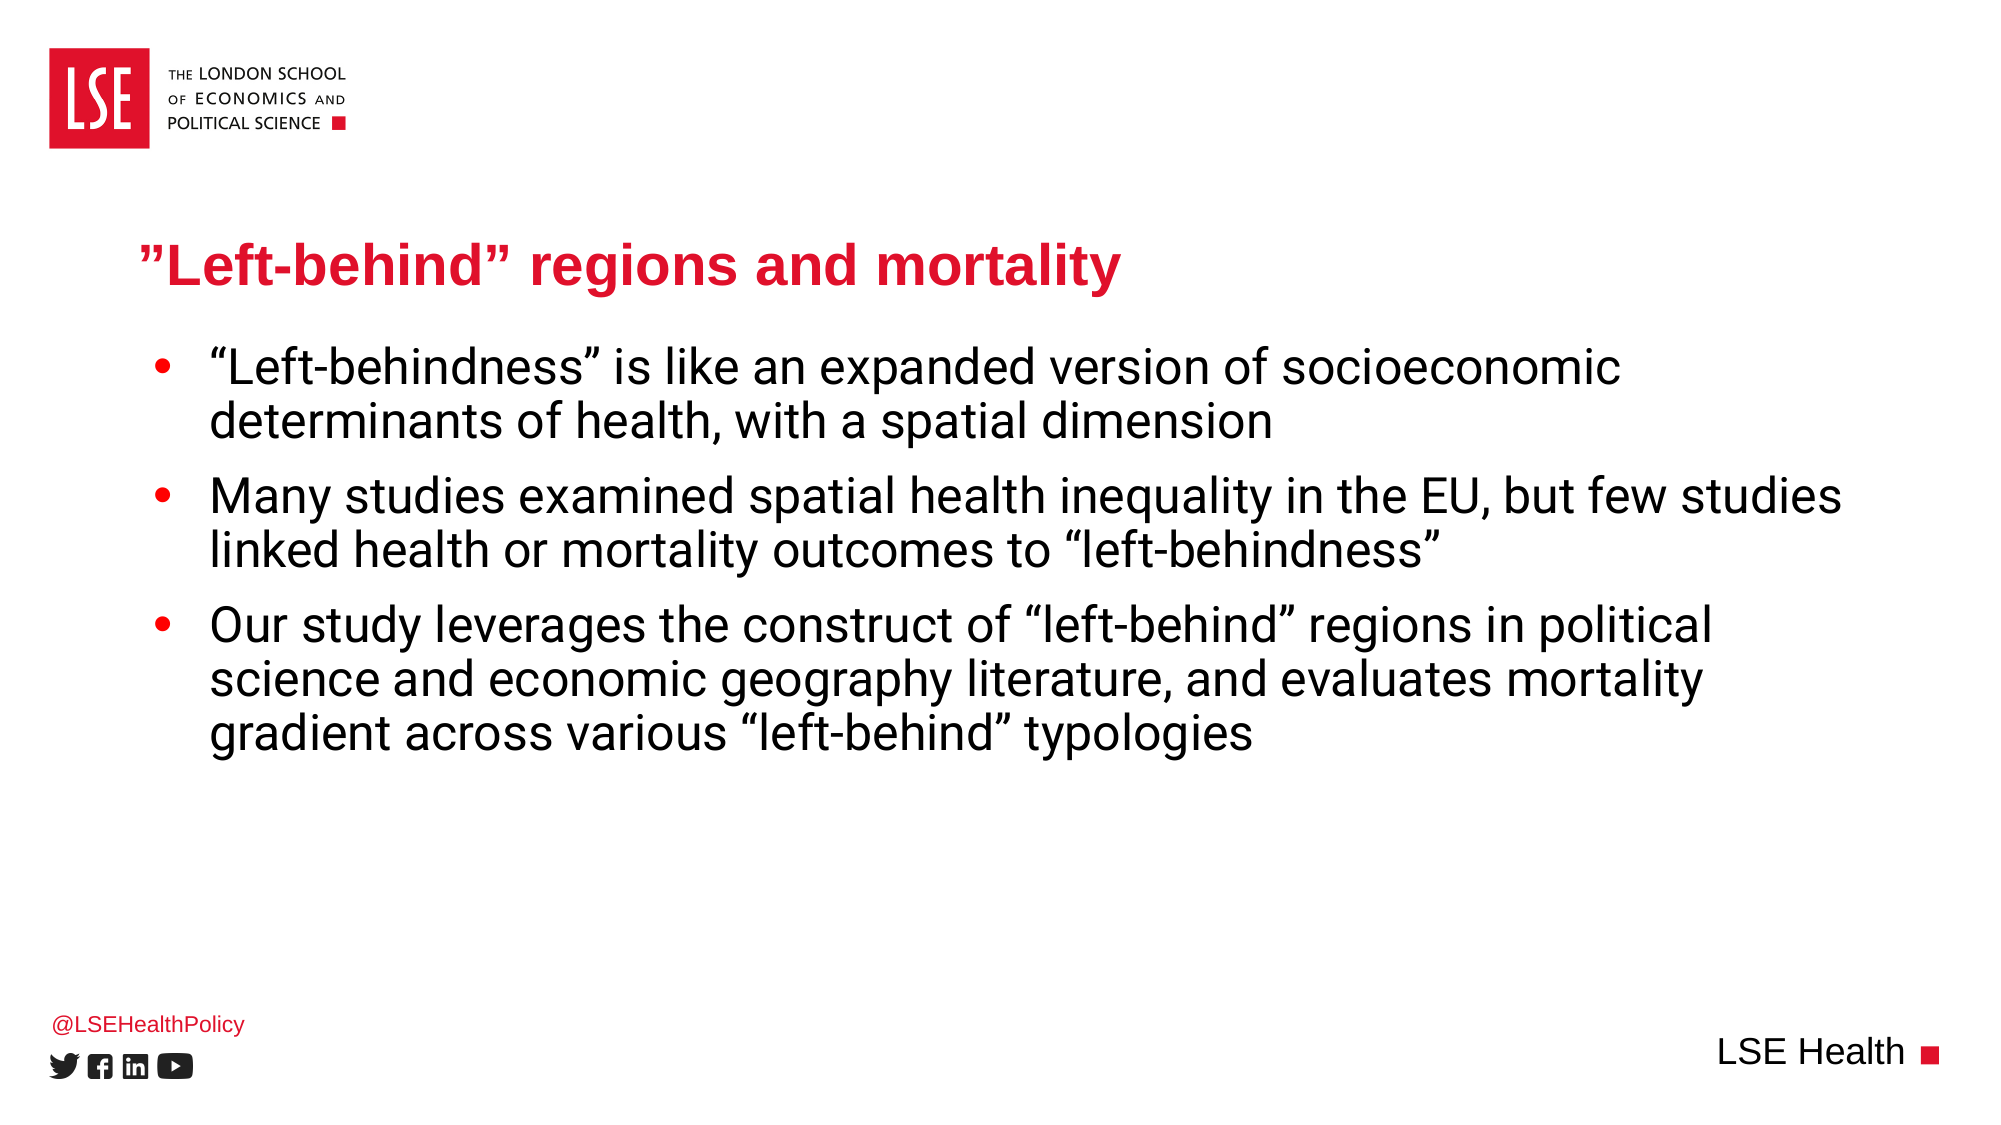

# ”Left-behind” regions and mortality
“Left-behindness” is like an expanded version of socioeconomic determinants of health, with a spatial dimension
Many studies examined spatial health inequality in the EU, but few studies linked health or mortality outcomes to “left-behindness”
Our study leverages the construct of “left-behind” regions in political science and economic geography literature, and evaluates mortality gradient across various “left-behind” typologies

@LSEHealthPolicy

LSE Health